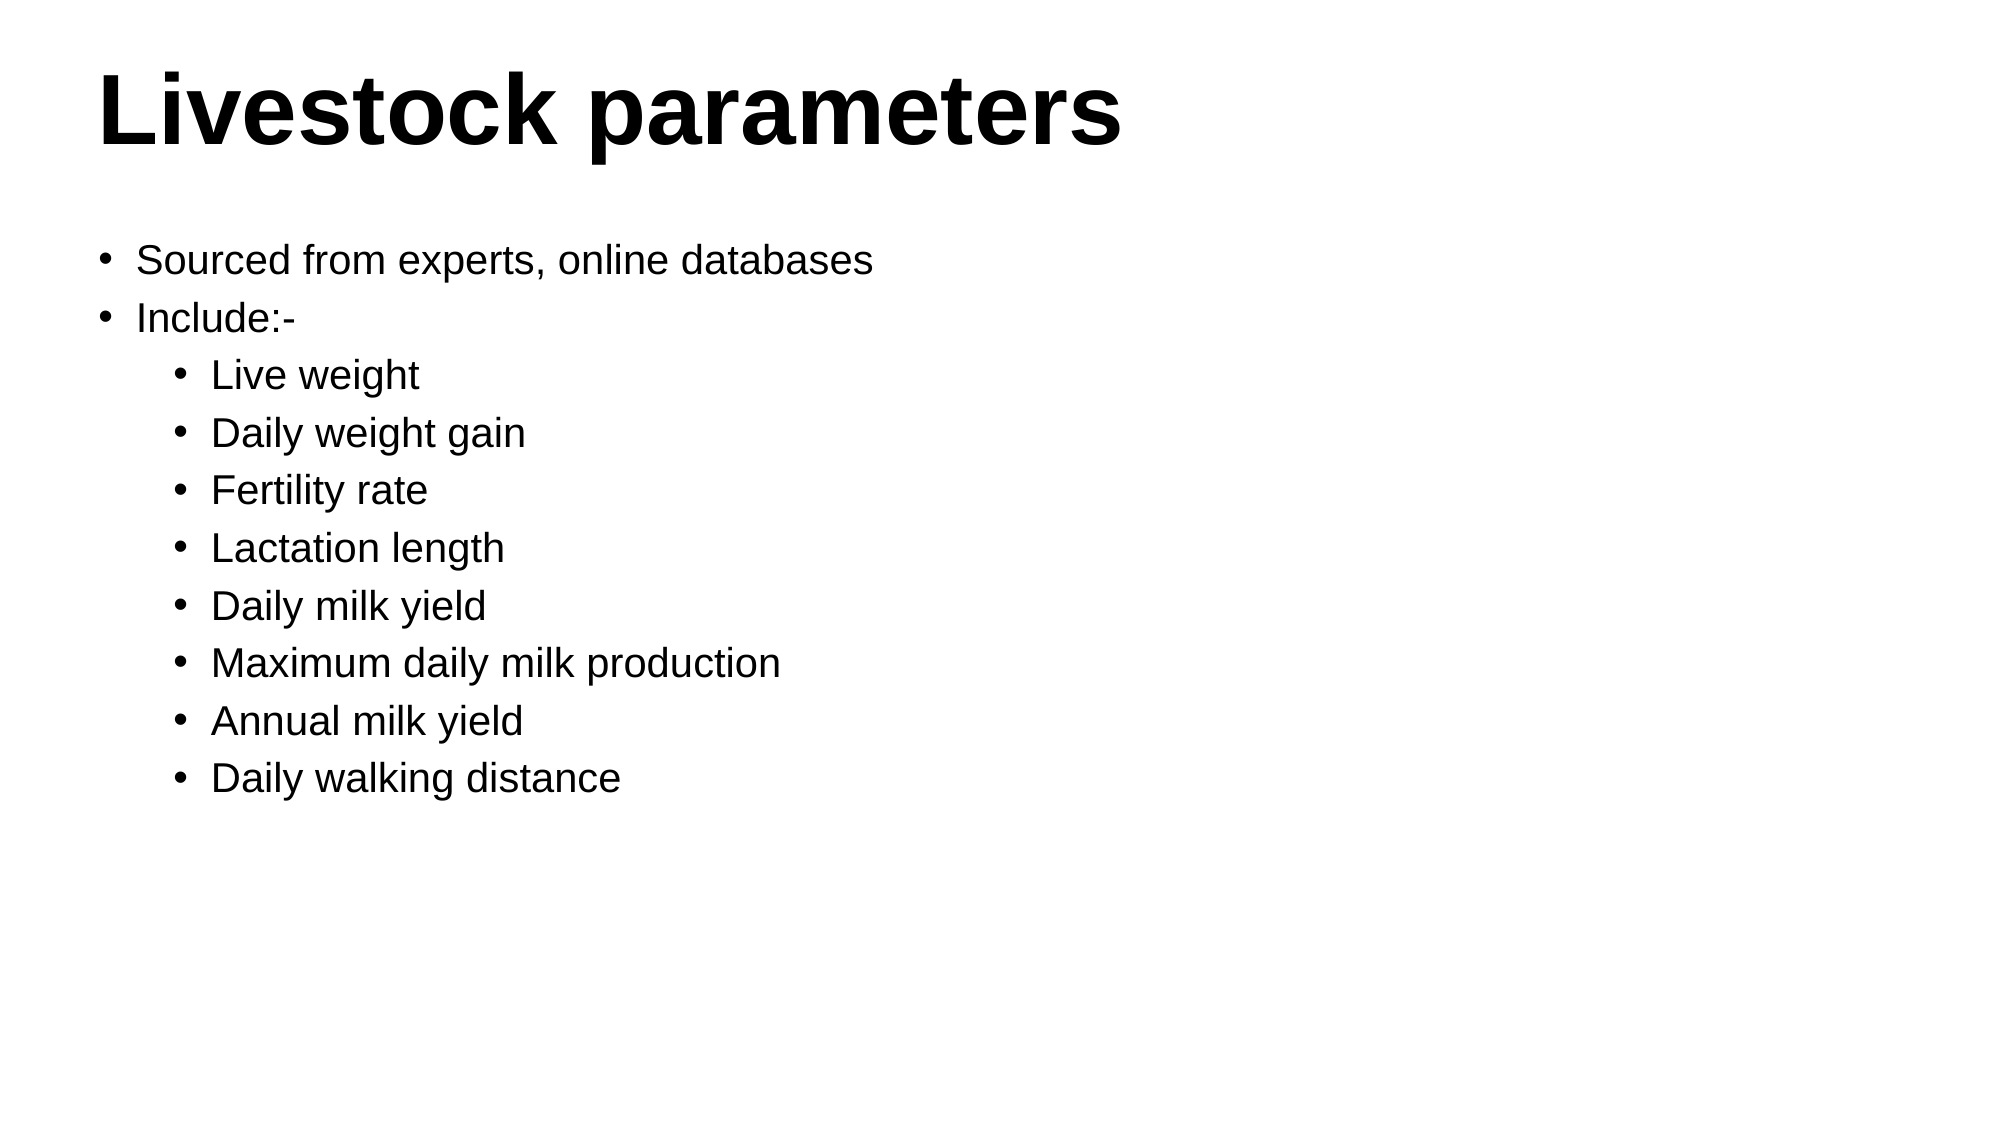

# Livestock parameters
Sourced from experts, online databases
Include:-
Live weight
Daily weight gain
Fertility rate
Lactation length
Daily milk yield
Maximum daily milk production
Annual milk yield
Daily walking distance